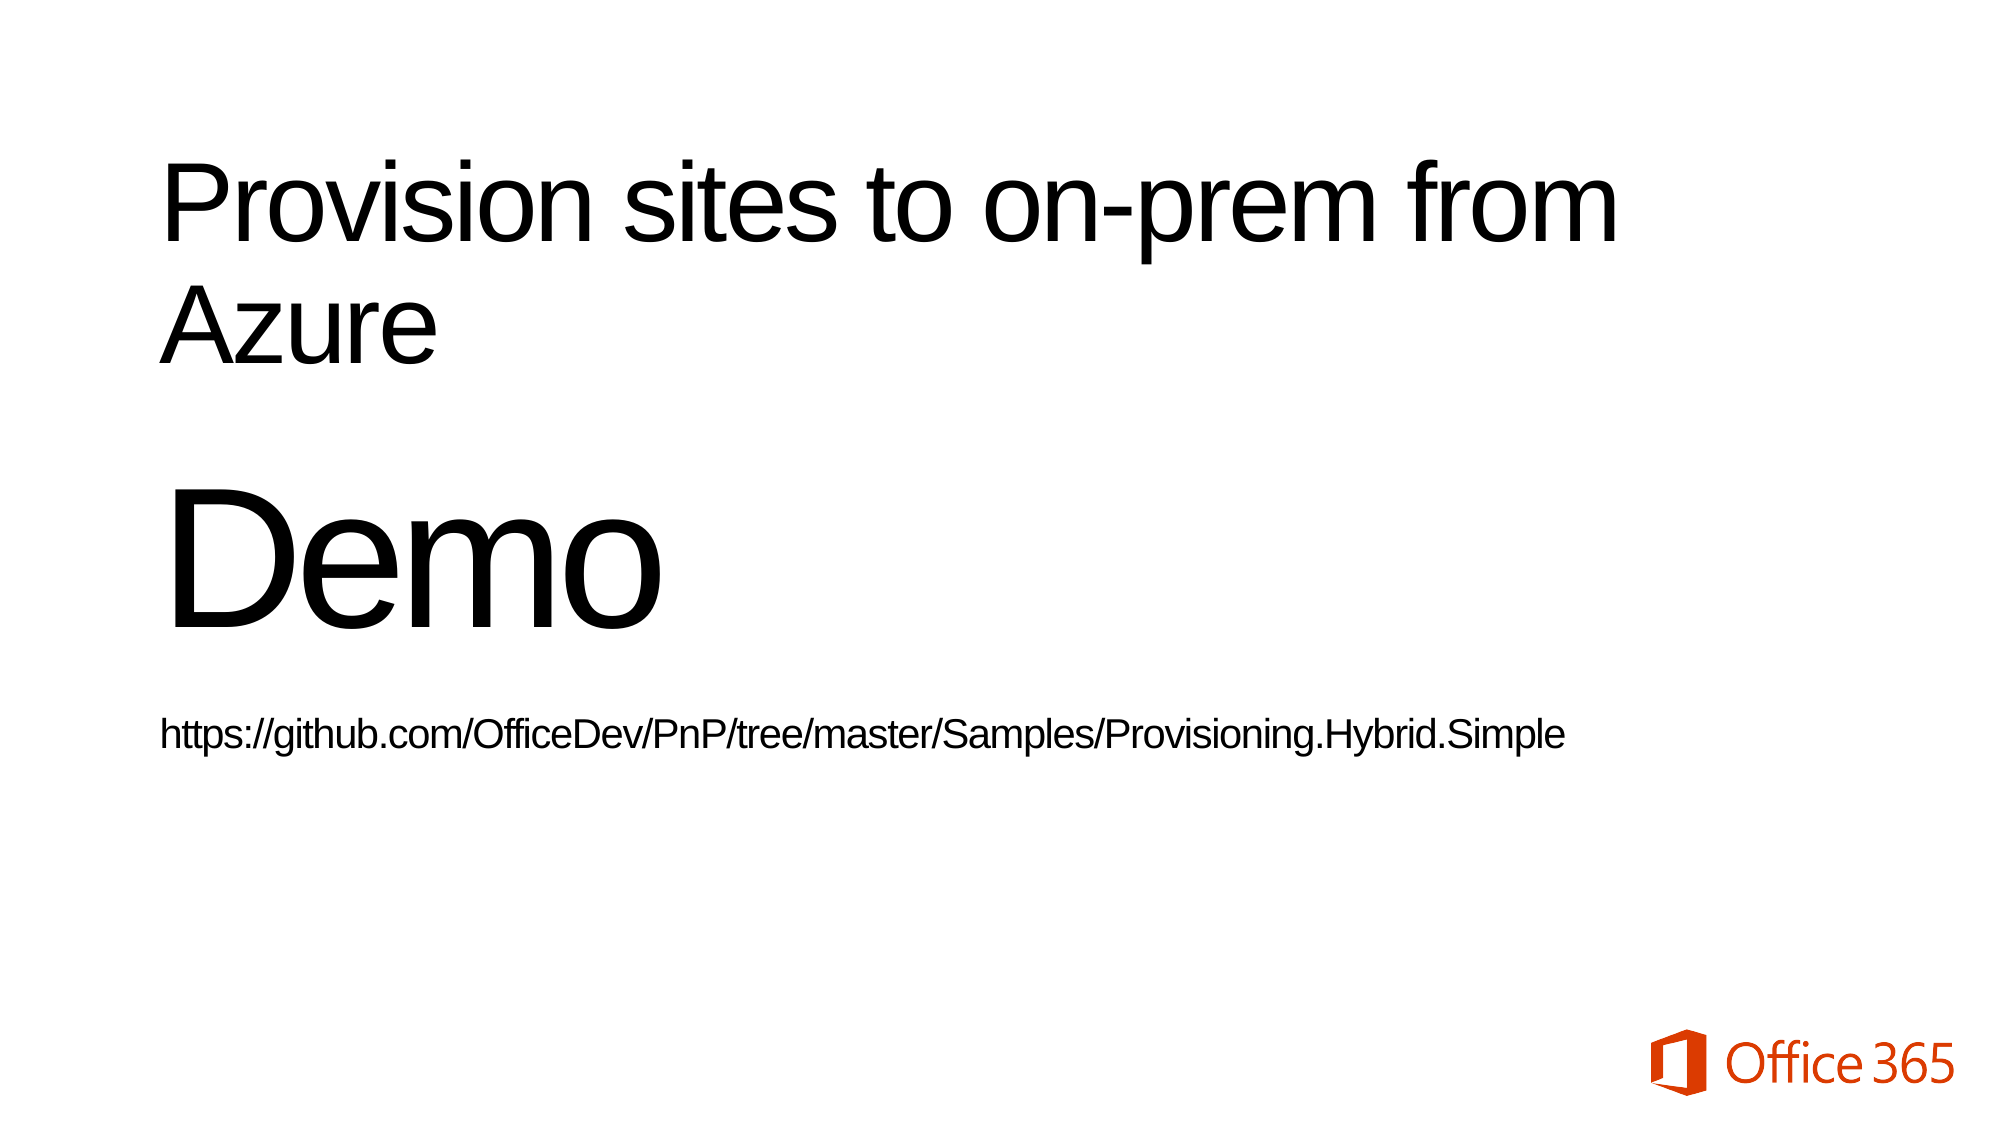

Provision sites to on-prem from Azure
Demo
https://github.com/OfficeDev/PnP/tree/master/Samples/Provisioning.Hybrid.Simple